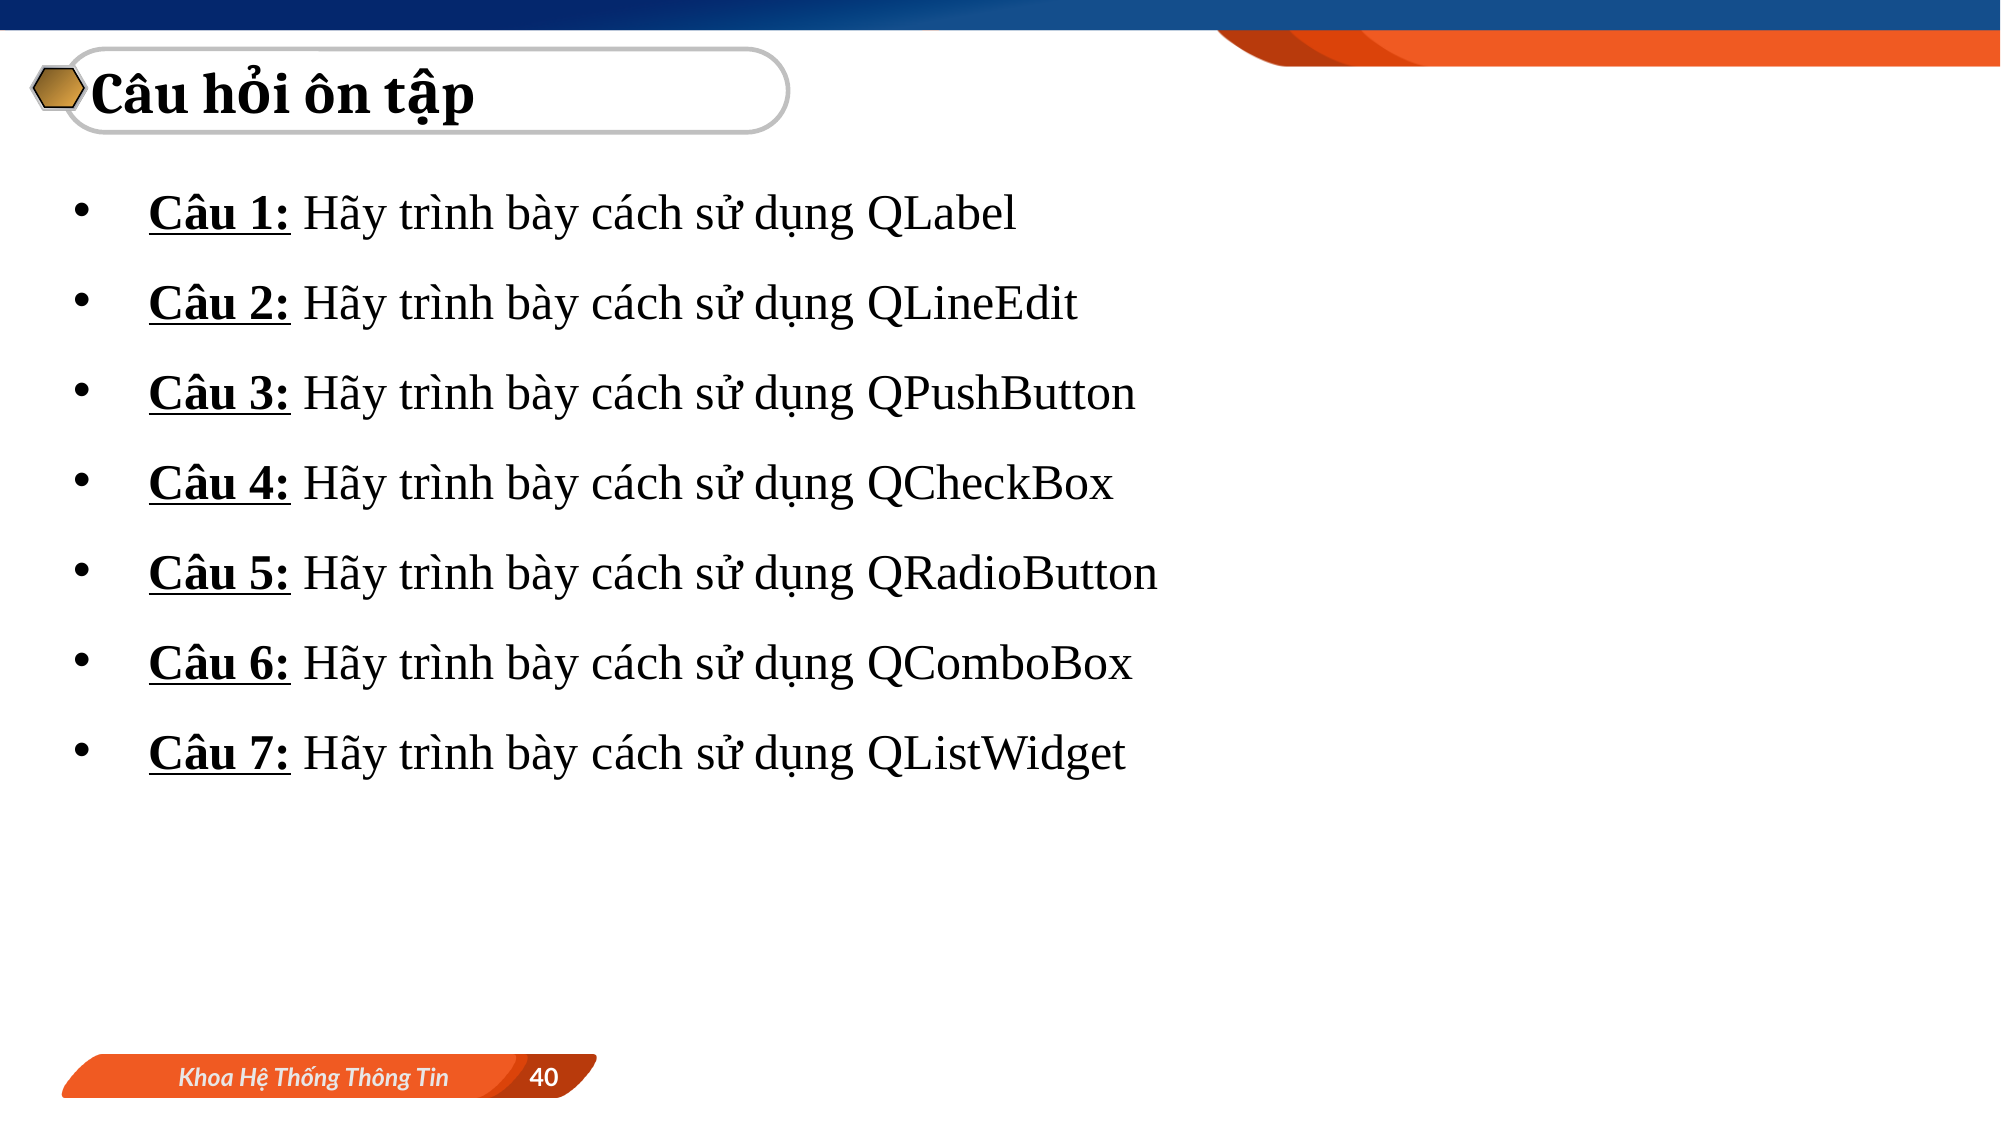

Câu hỏi ôn tập

Câu 1: Hãy trình bày cách sử dụng QLabel
Câu 2: Hãy trình bày cách sử dụng QLineEdit
Câu 3: Hãy trình bày cách sử dụng QPushButton
Câu 4: Hãy trình bày cách sử dụng QCheckBox
Câu 5: Hãy trình bày cách sử dụng QRadioButton
Câu 6: Hãy trình bày cách sử dụng QComboBox
Câu 7: Hãy trình bày cách sử dụng QListWidget
40
Khoa Hệ Thống Thông Tin